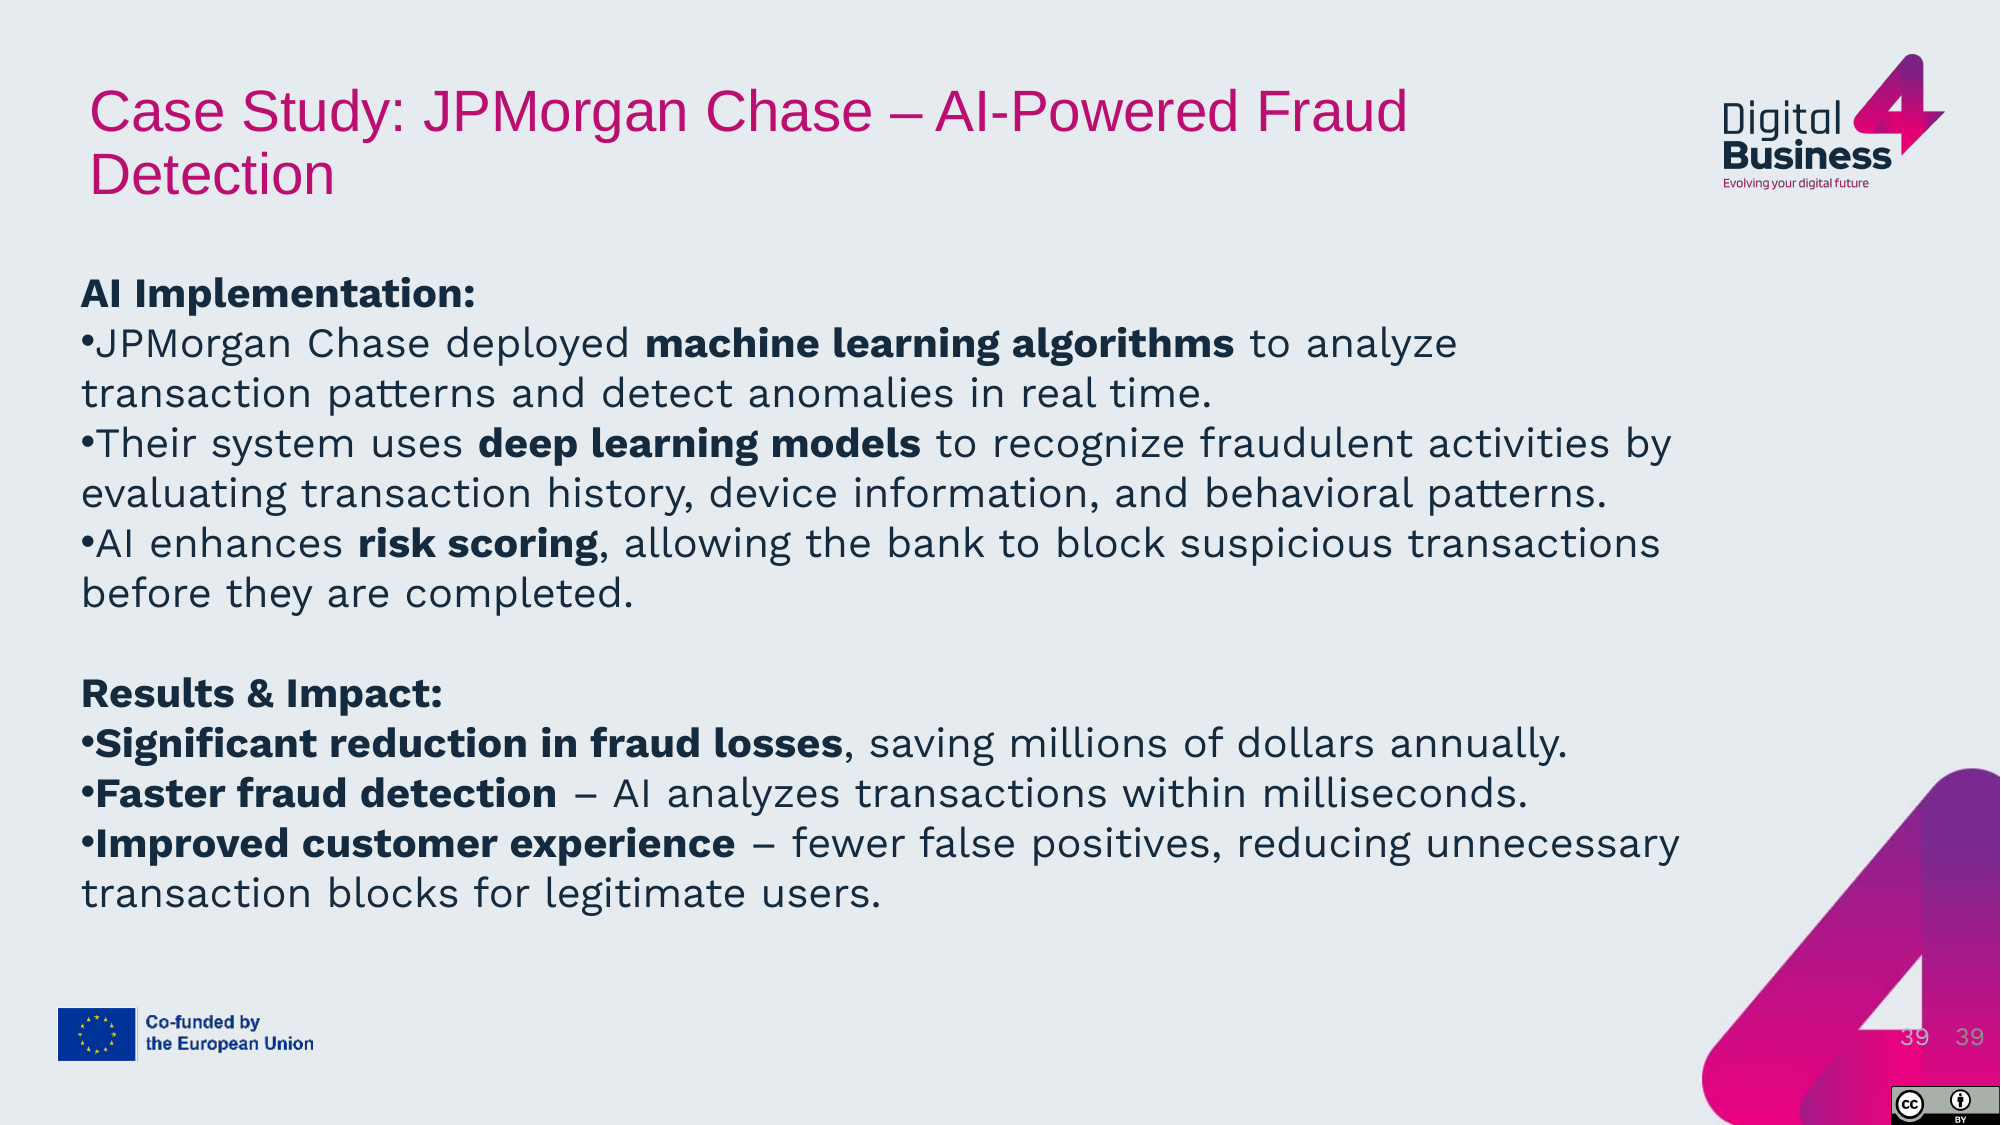

# Case Study: JPMorgan Chase – AI-Powered Fraud Detection
AI Implementation:
JPMorgan Chase deployed machine learning algorithms to analyze transaction patterns and detect anomalies in real time.
Their system uses deep learning models to recognize fraudulent activities by evaluating transaction history, device information, and behavioral patterns.
AI enhances risk scoring, allowing the bank to block suspicious transactions before they are completed.

Results & Impact:
Significant reduction in fraud losses, saving millions of dollars annually.
Faster fraud detection – AI analyzes transactions within milliseconds.
Improved customer experience – fewer false positives, reducing unnecessary transaction blocks for legitimate users.
39